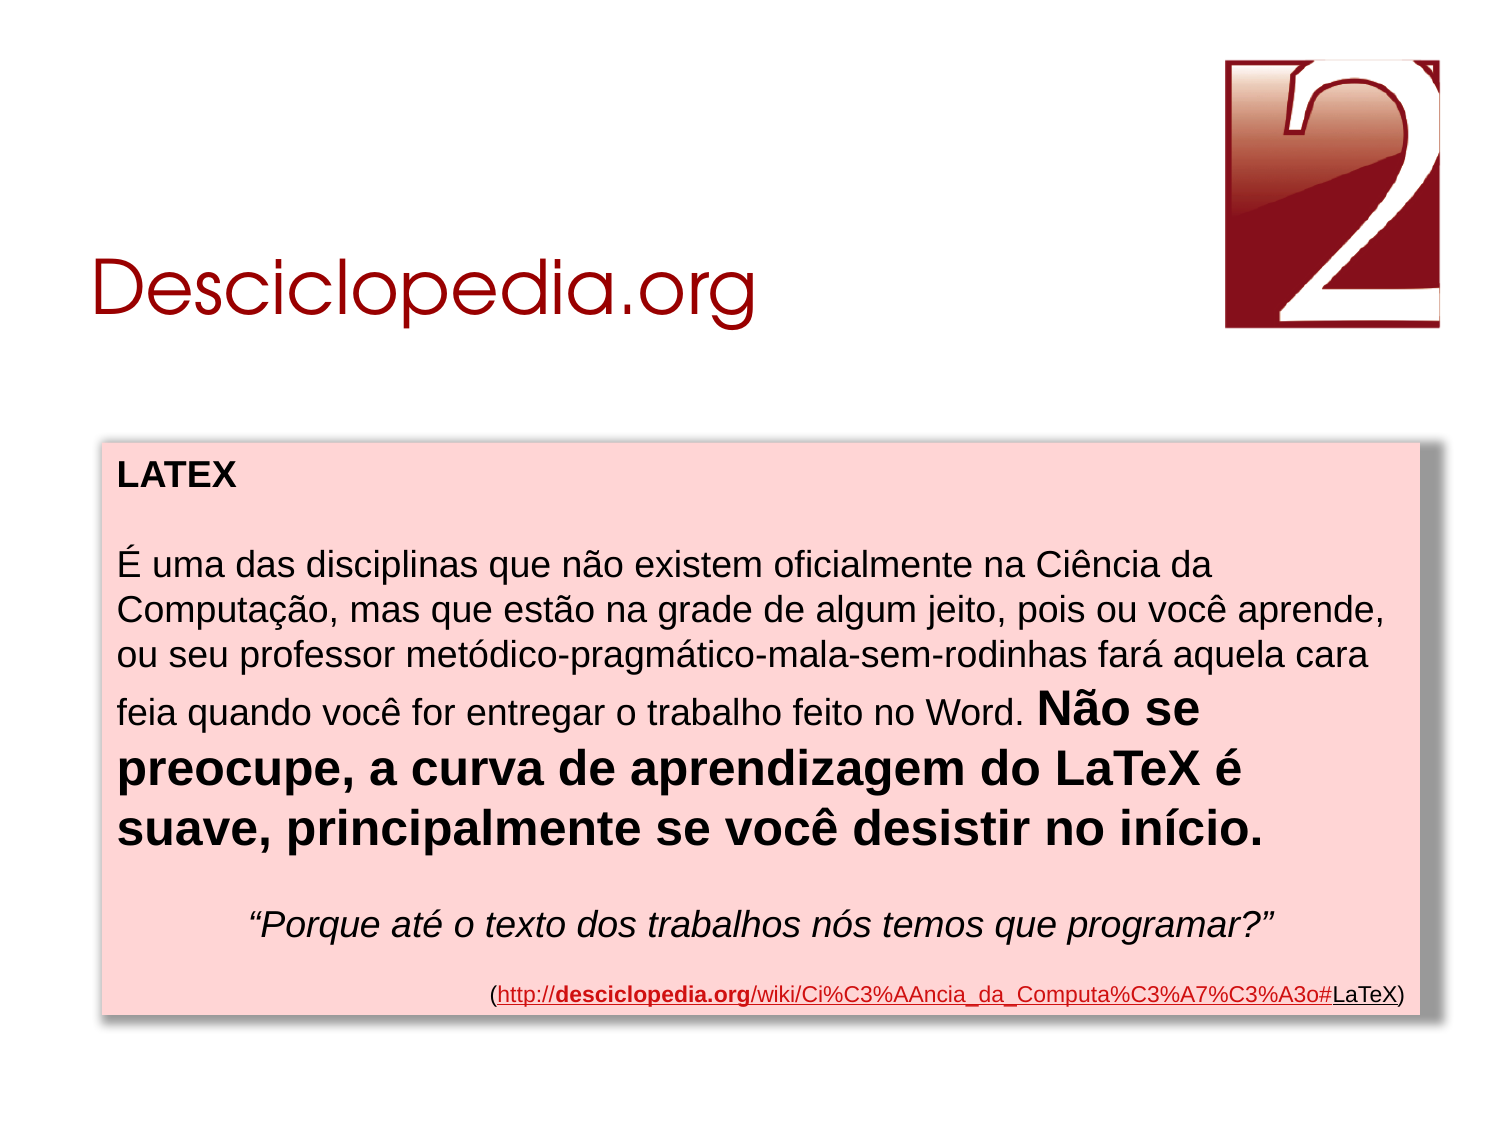

# Desciclopedia.org
LATEX
É uma das disciplinas que não existem oficialmente na Ciência da Computação, mas que estão na grade de algum jeito, pois ou você aprende, ou seu professor metódico-pragmático-mala-sem-rodinhas fará aquela cara feia quando você for entregar o trabalho feito no Word. Não se preocupe, a curva de aprendizagem do LaTeX é suave, principalmente se você desistir no início.

“Porque até o texto dos trabalhos nós temos que programar?”

(http://desciclopedia.org/wiki/Ci%C3%AAncia_da_Computa%C3%A7%C3%A3o#LaTeX)